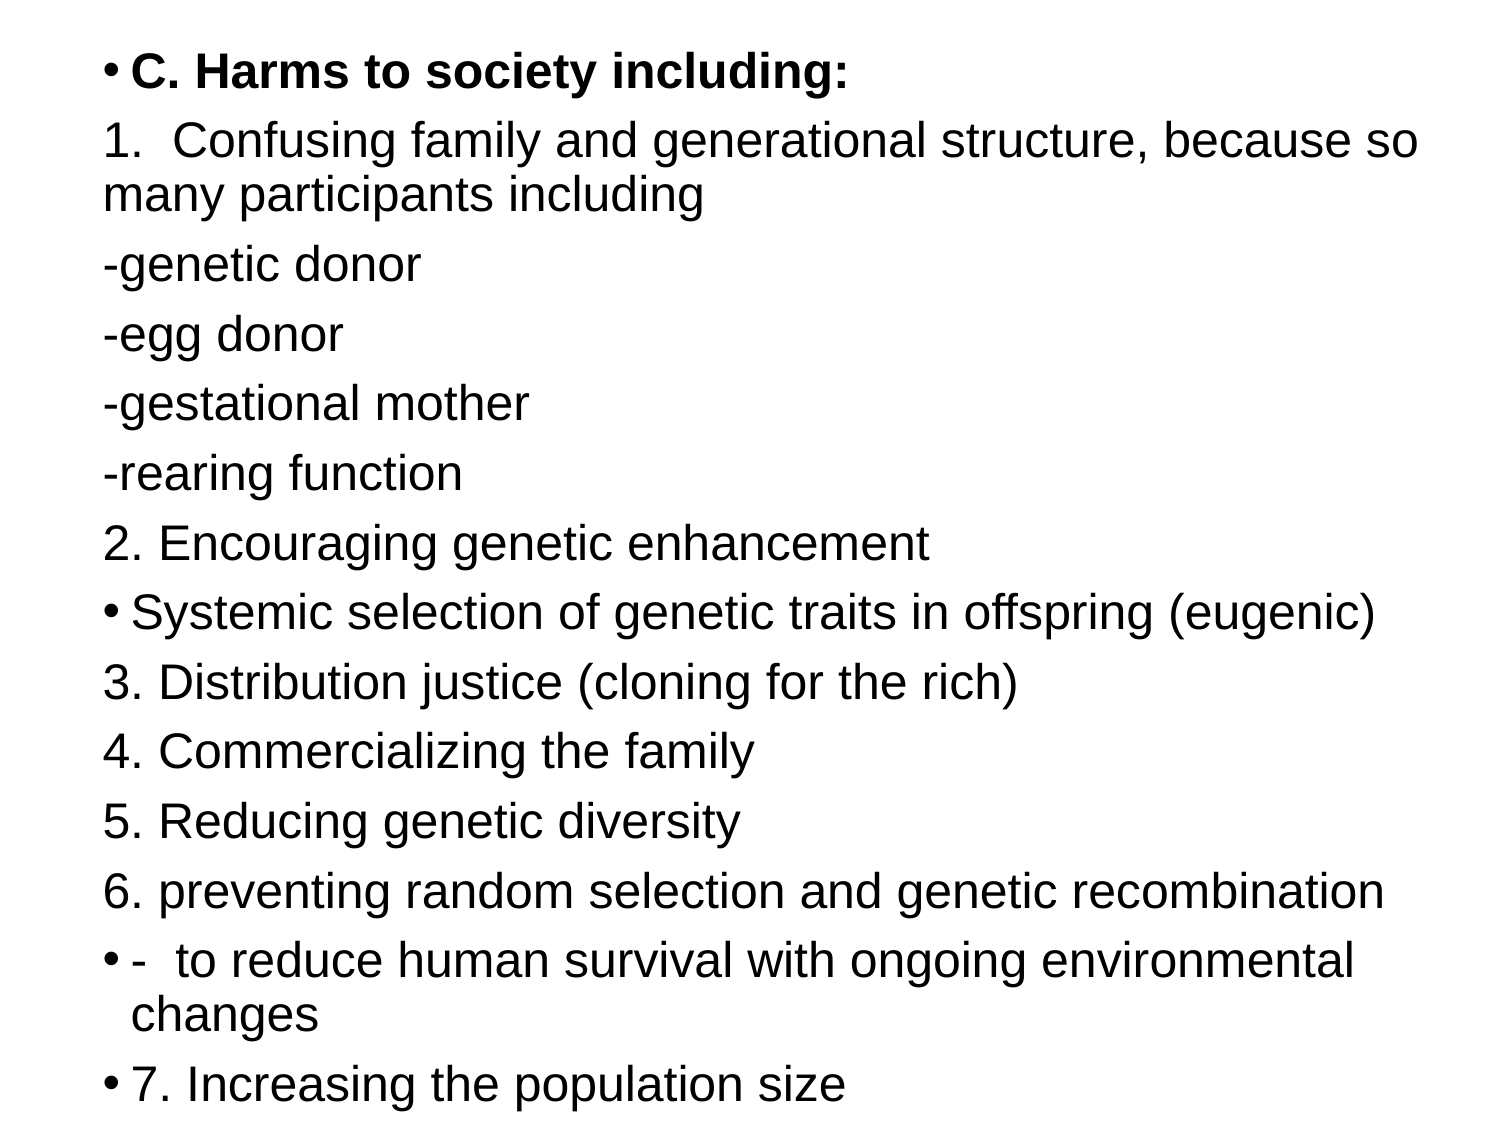

C. Harms to society including:
1.  Confusing family and generational structure, because so many participants including
-genetic donor
-egg donor
-gestational mother
-rearing function
2. Encouraging genetic enhancement
Systemic selection of genetic traits in offspring (eugenic)
3. Distribution justice (cloning for the rich)
4. Commercializing the family
5. Reducing genetic diversity
6. preventing random selection and genetic recombination
-  to reduce human survival with ongoing environmental changes
7. Increasing the population size